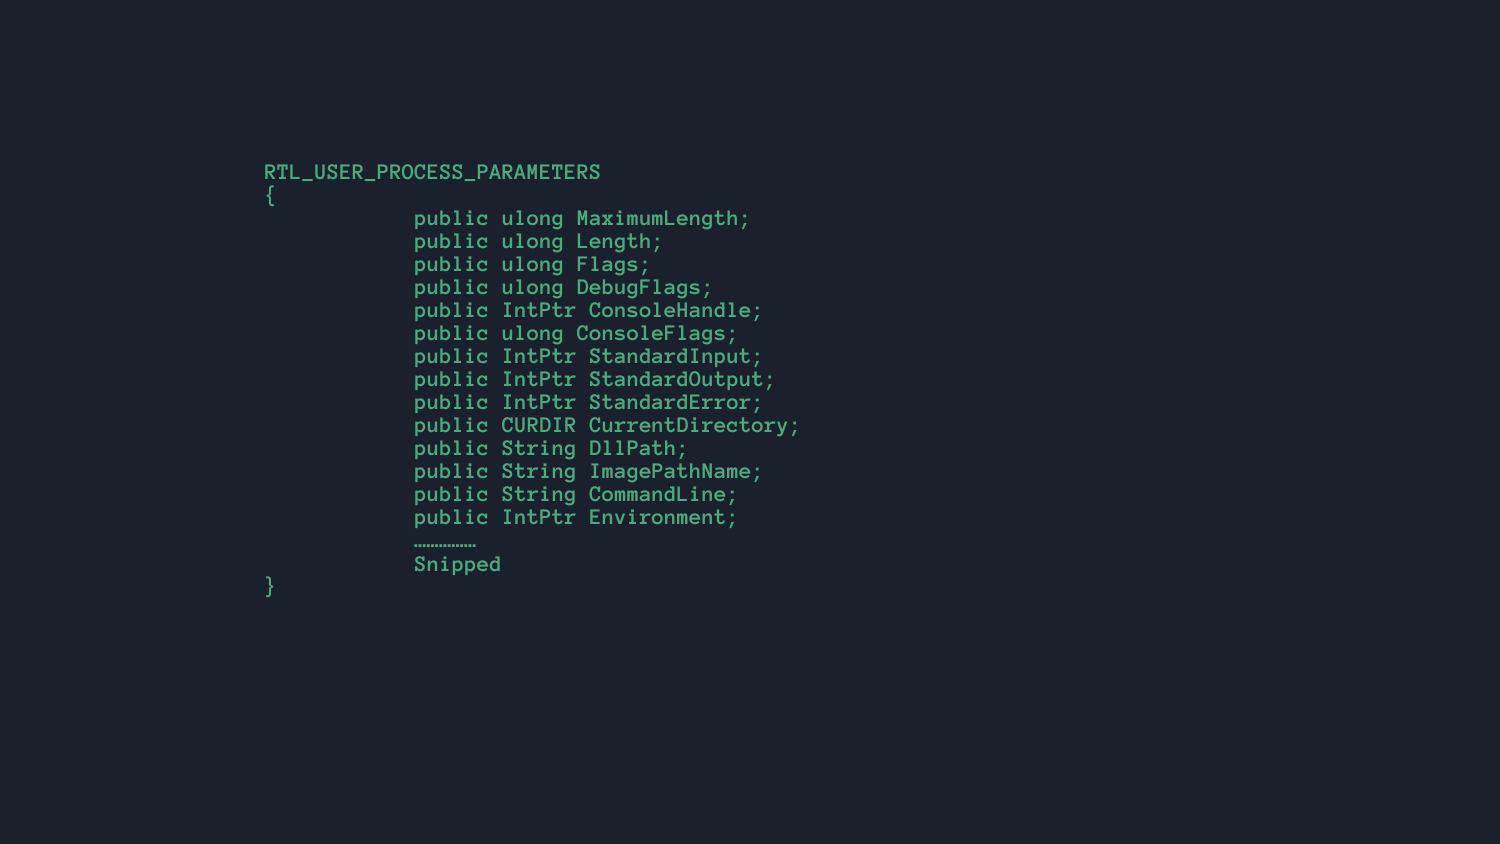

| RTL\_USER\_PROCESS\_PARAMETERS { public ulong MaximumLength; public ulong Length; public ulong Flags; public ulong DebugFlags; public IntPtr ConsoleHandle; public ulong ConsoleFlags; public IntPtr StandardInput; public IntPtr StandardOutput; public IntPtr StandardError; public CURDIR CurrentDirectory; public String DllPath; public String ImagePathName; public String CommandLine; public IntPtr Environment; …………… Snipped } |
| --- |